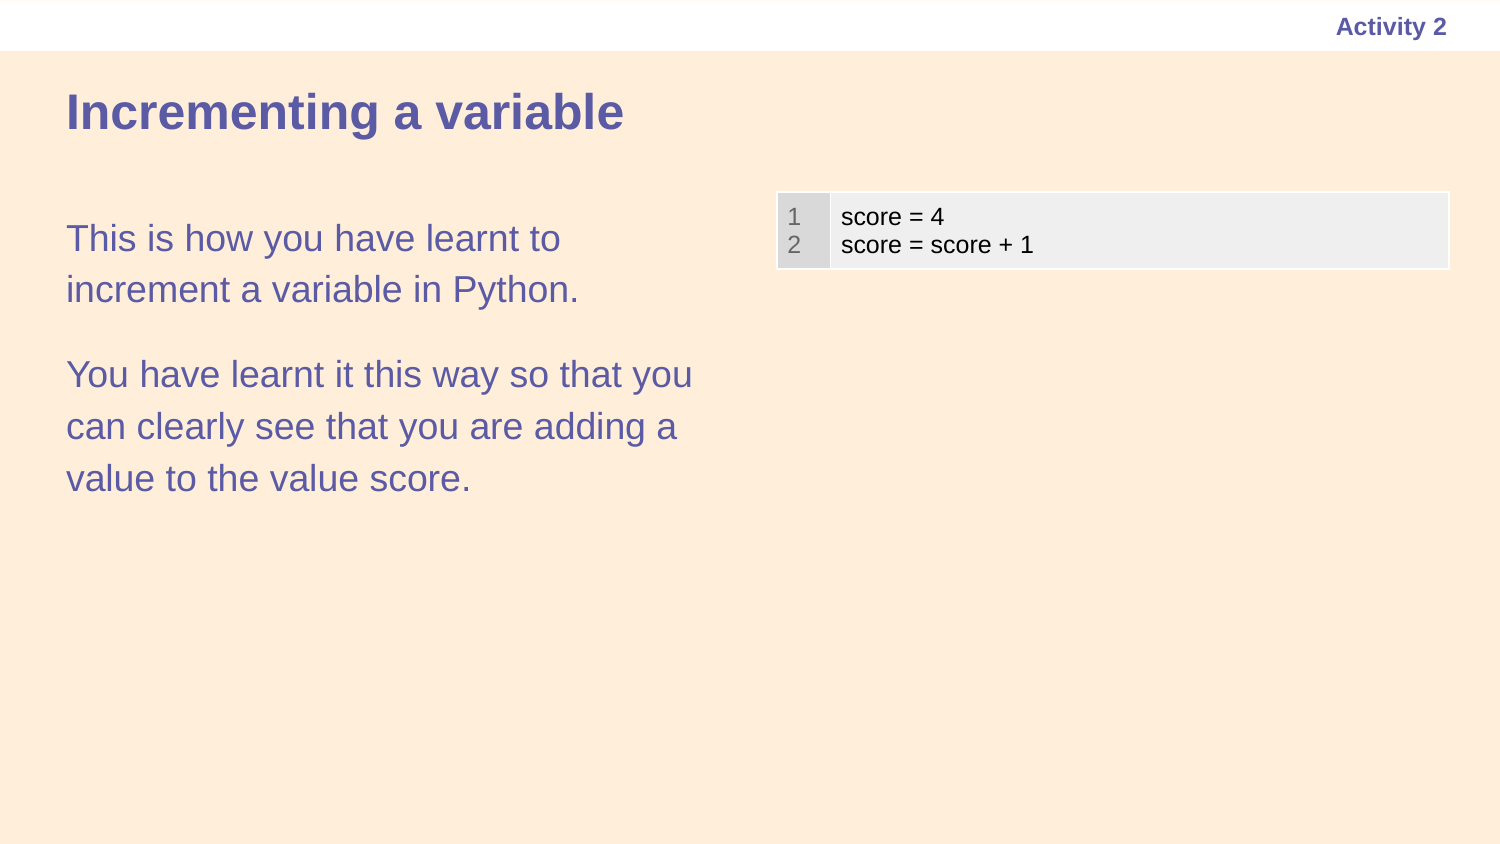

Activity 2
# Incrementing a variable
| 1 2 | score = 4 score = score + 1 |
| --- | --- |
This is how you have learnt to increment a variable in Python.
You have learnt it this way so that you can clearly see that you are adding a value to the value score.